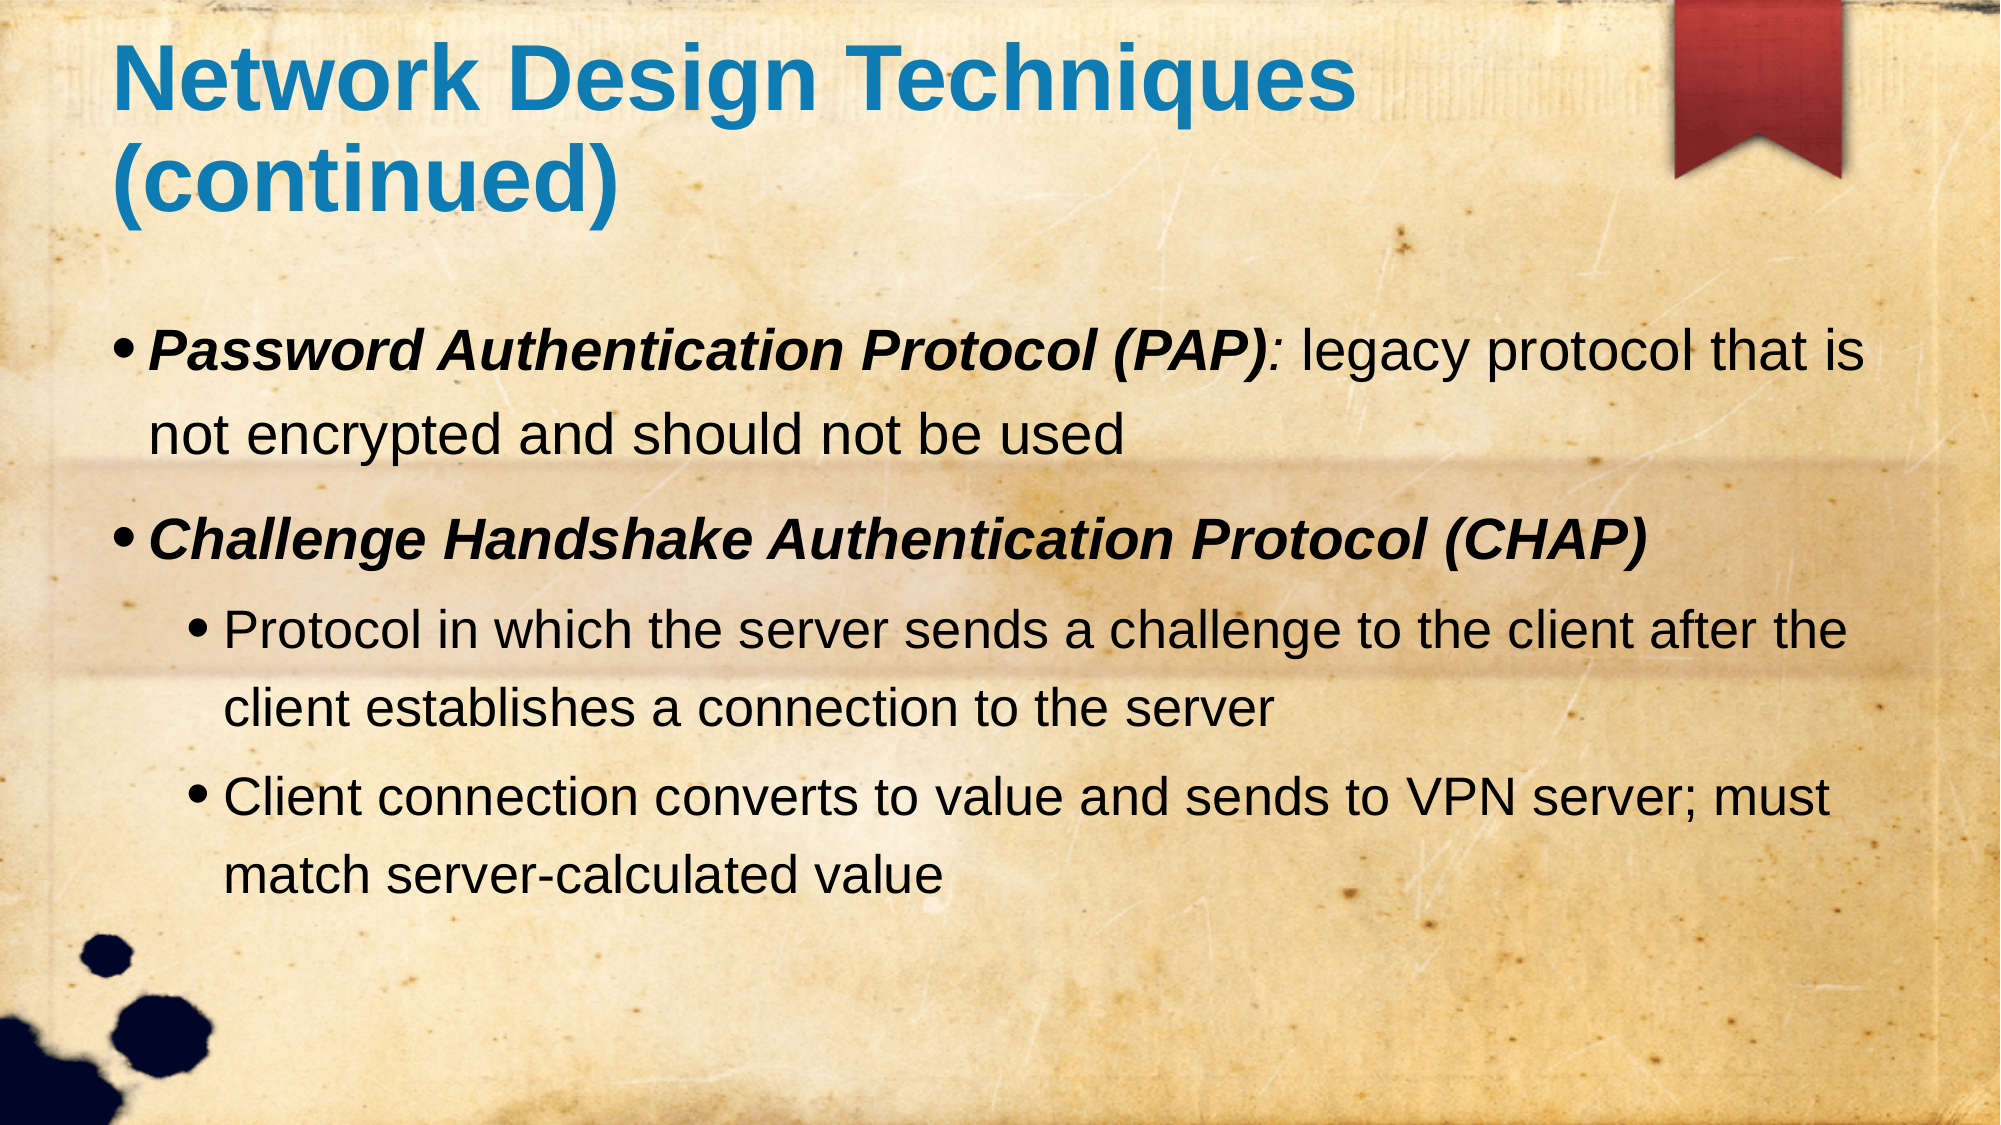

Network Design Techniques (continued)
Password Authentication Protocol (PAP): legacy protocol that is not encrypted and should not be used
Challenge Handshake Authentication Protocol (CHAP)
Protocol in which the server sends a challenge to the client after the client establishes a connection to the server
Client connection converts to value and sends to VPN server; must match server-calculated value